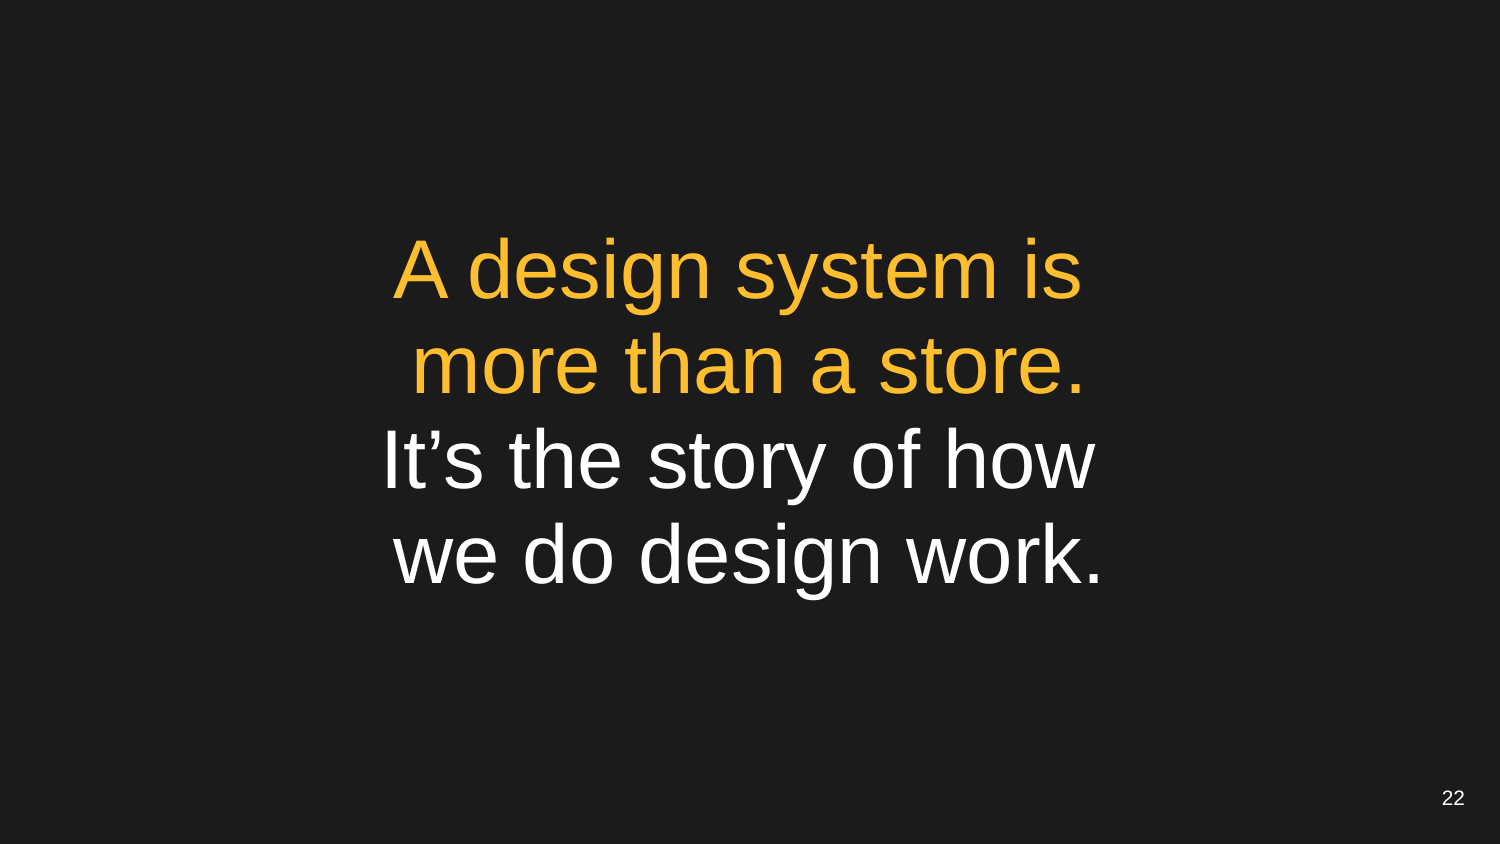

# A design system is more than a store.
It’s the story of how
we do design work.
22